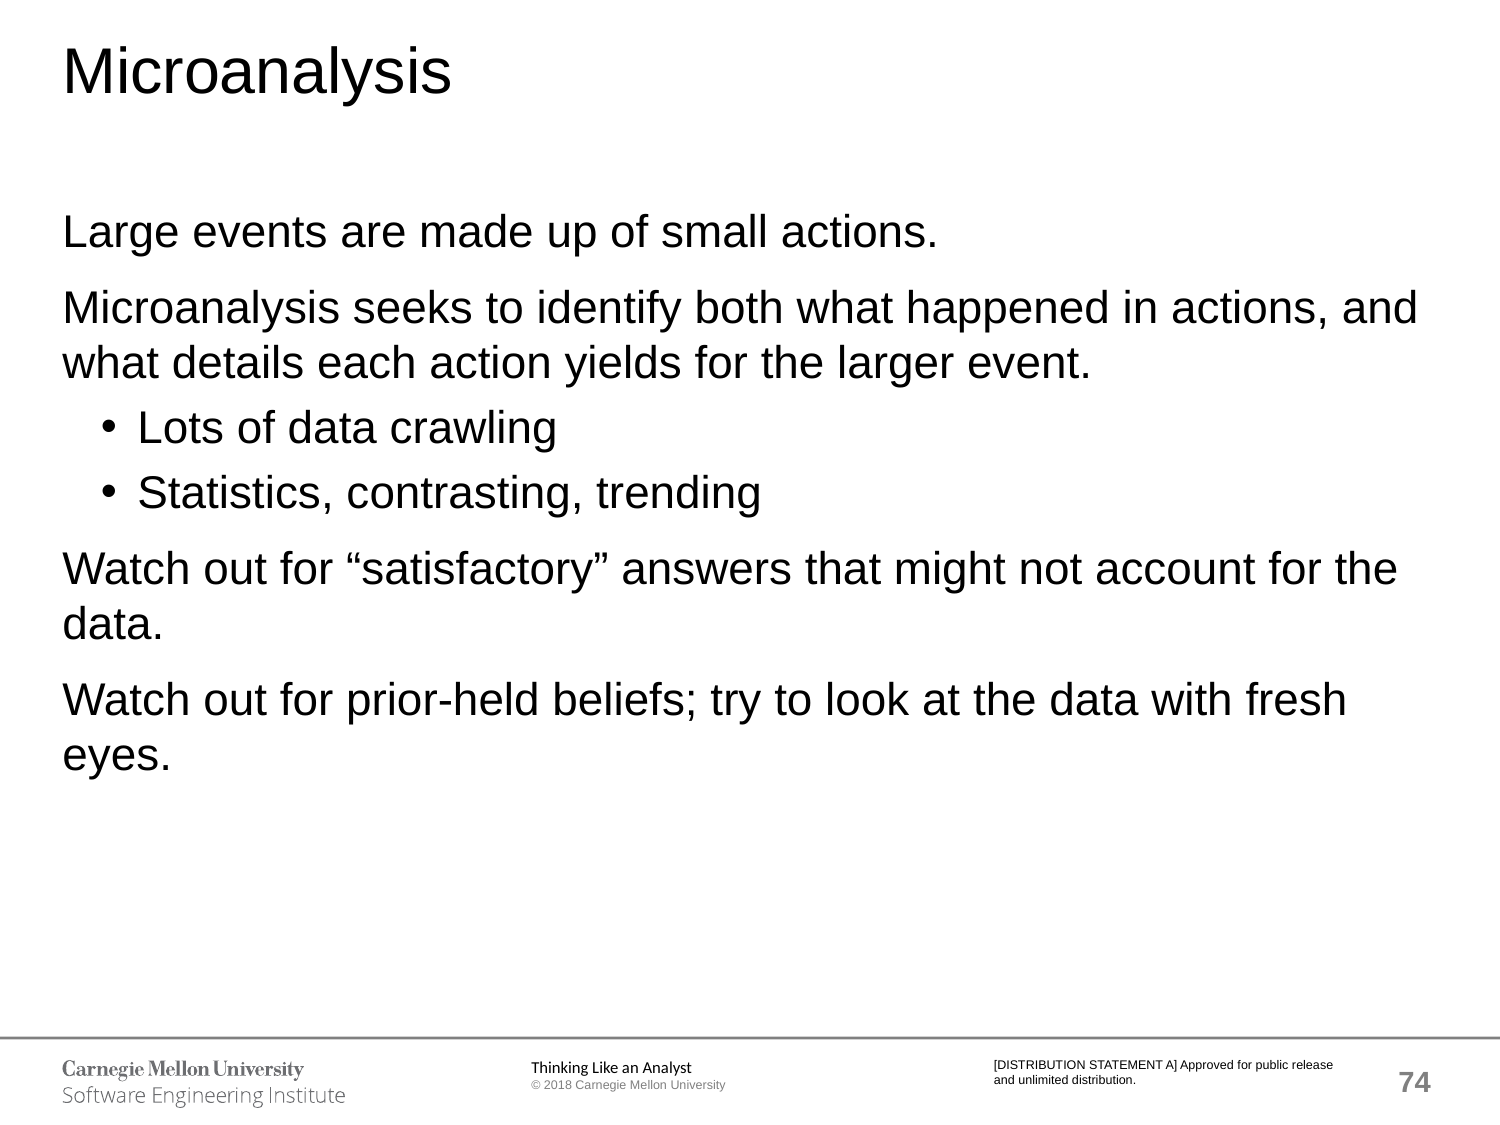

# Microanalysis
Large events are made up of small actions.
Microanalysis seeks to identify both what happened in actions, and what details each action yields for the larger event.
Lots of data crawling
Statistics, contrasting, trending
Watch out for “satisfactory” answers that might not account for the data.
Watch out for prior-held beliefs; try to look at the data with fresh eyes.